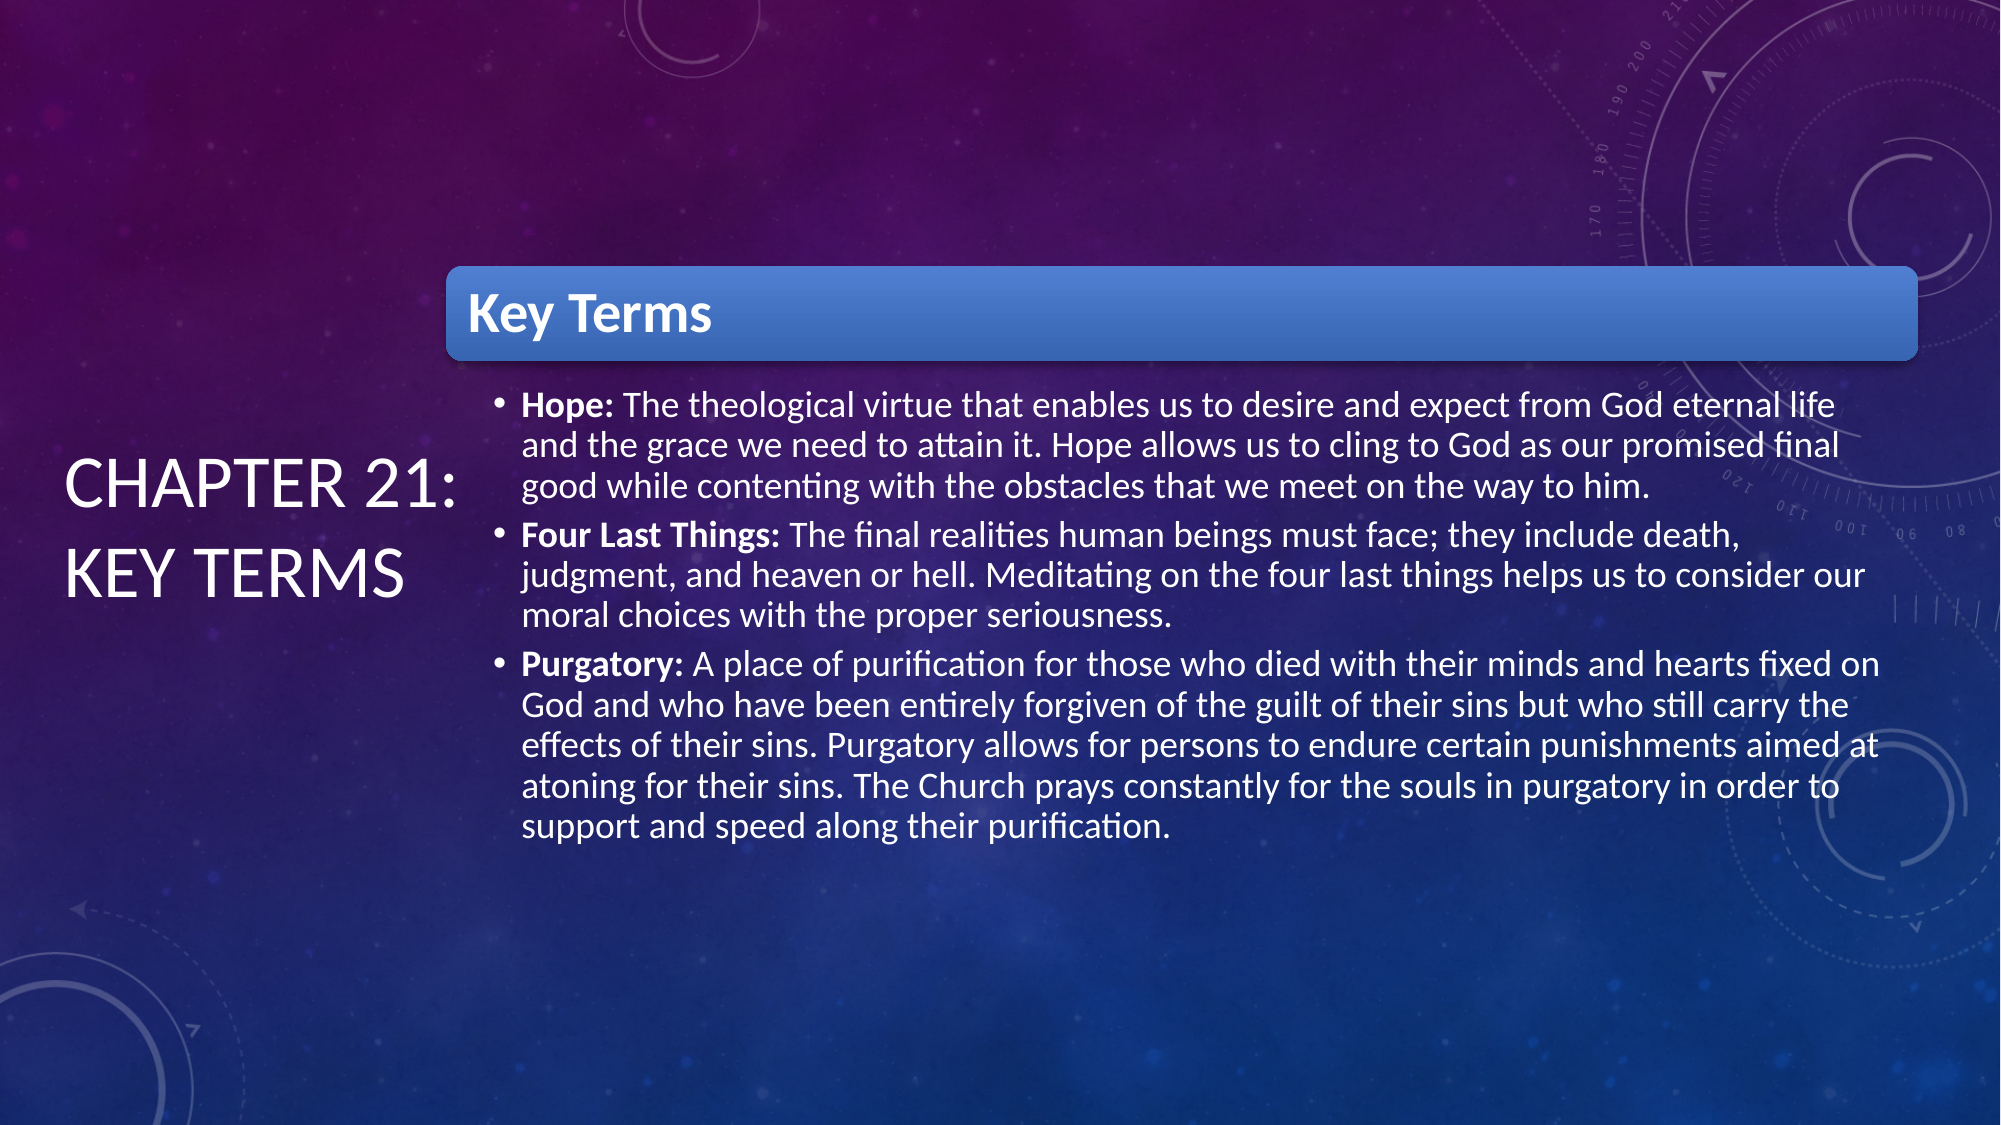

# Chapter 21: Key Terms

Key Terms
Hope: The theological virtue that enables us to desire and expect from God eternal life and the grace we need to attain it. Hope allows us to cling to God as our promised final good while contenting with the obstacles that we meet on the way to him.
Four Last Things: The final realities human beings must face; they include death, judgment, and heaven or hell. Meditating on the four last things helps us to consider our moral choices with the proper seriousness.
Purgatory: A place of purification for those who died with their minds and hearts fixed on God and who have been entirely forgiven of the guilt of their sins but who still carry the effects of their sins. Purgatory allows for persons to endure certain punishments aimed at atoning for their sins. The Church prays constantly for the souls in purgatory in order to support and speed along their purification.